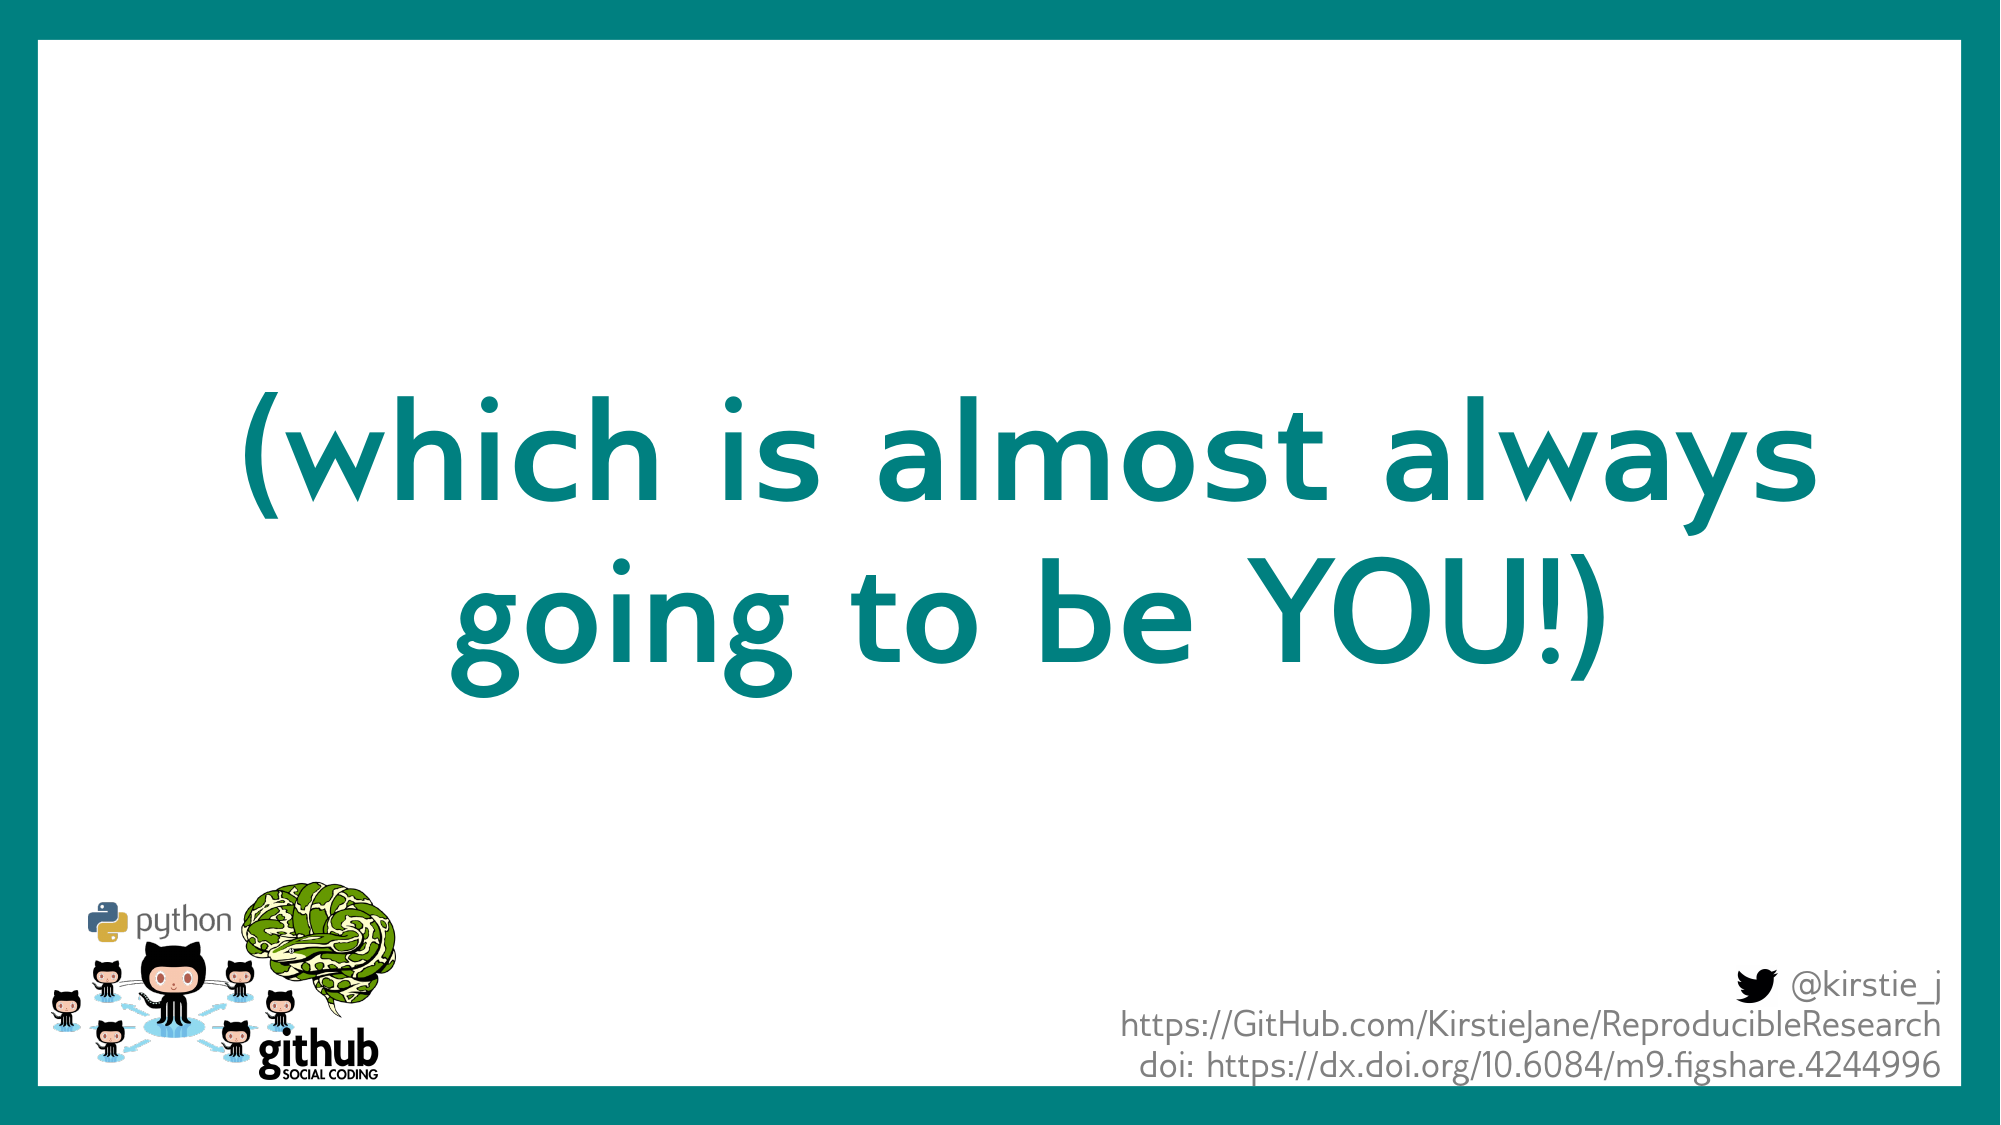

(which is almost always going to be YOU!)